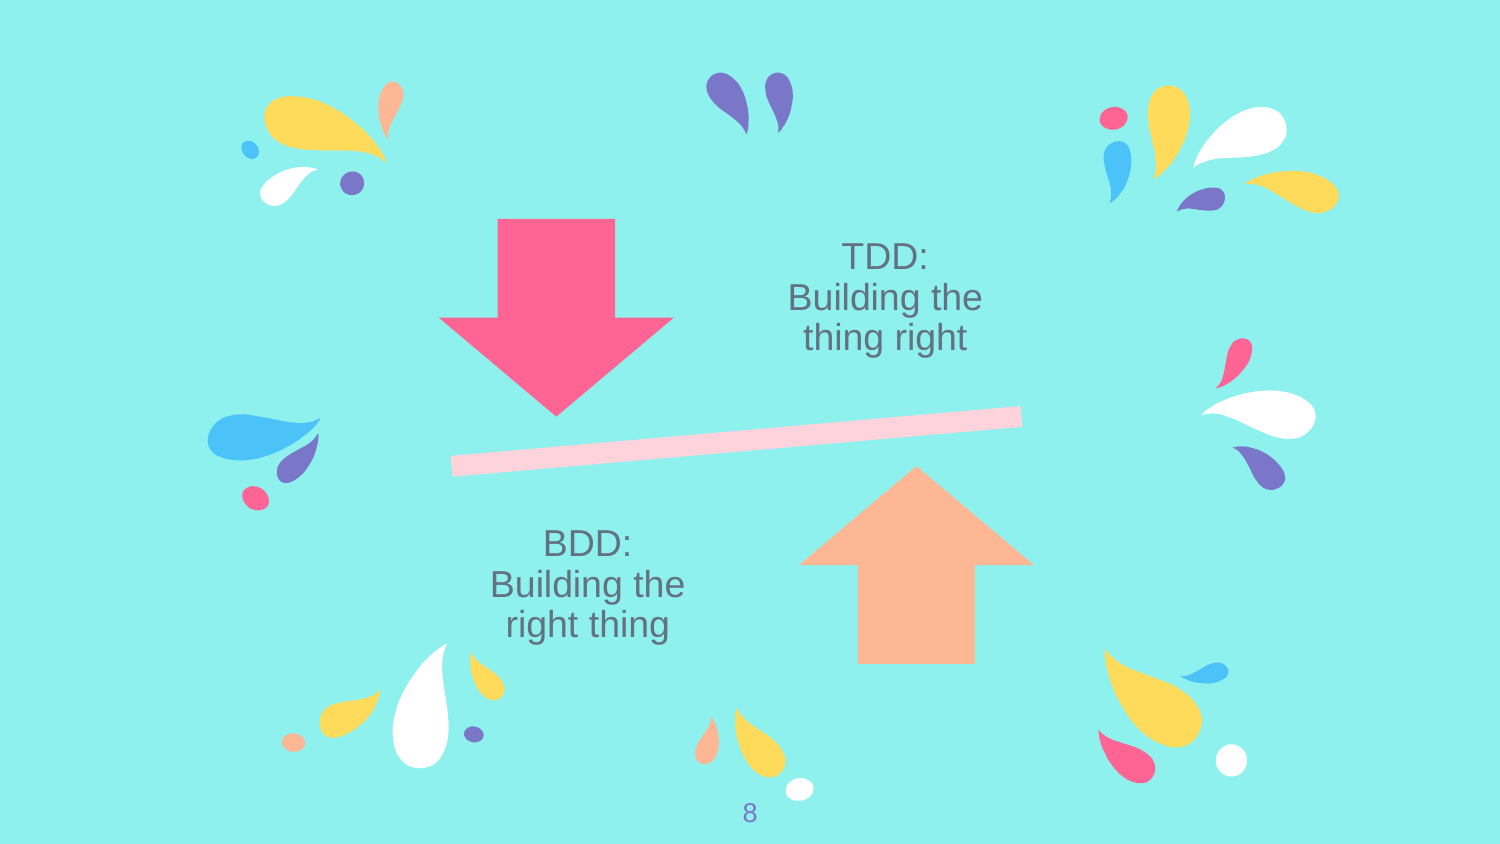

TDD: Building the thing right
BDD: Building the right thing
8